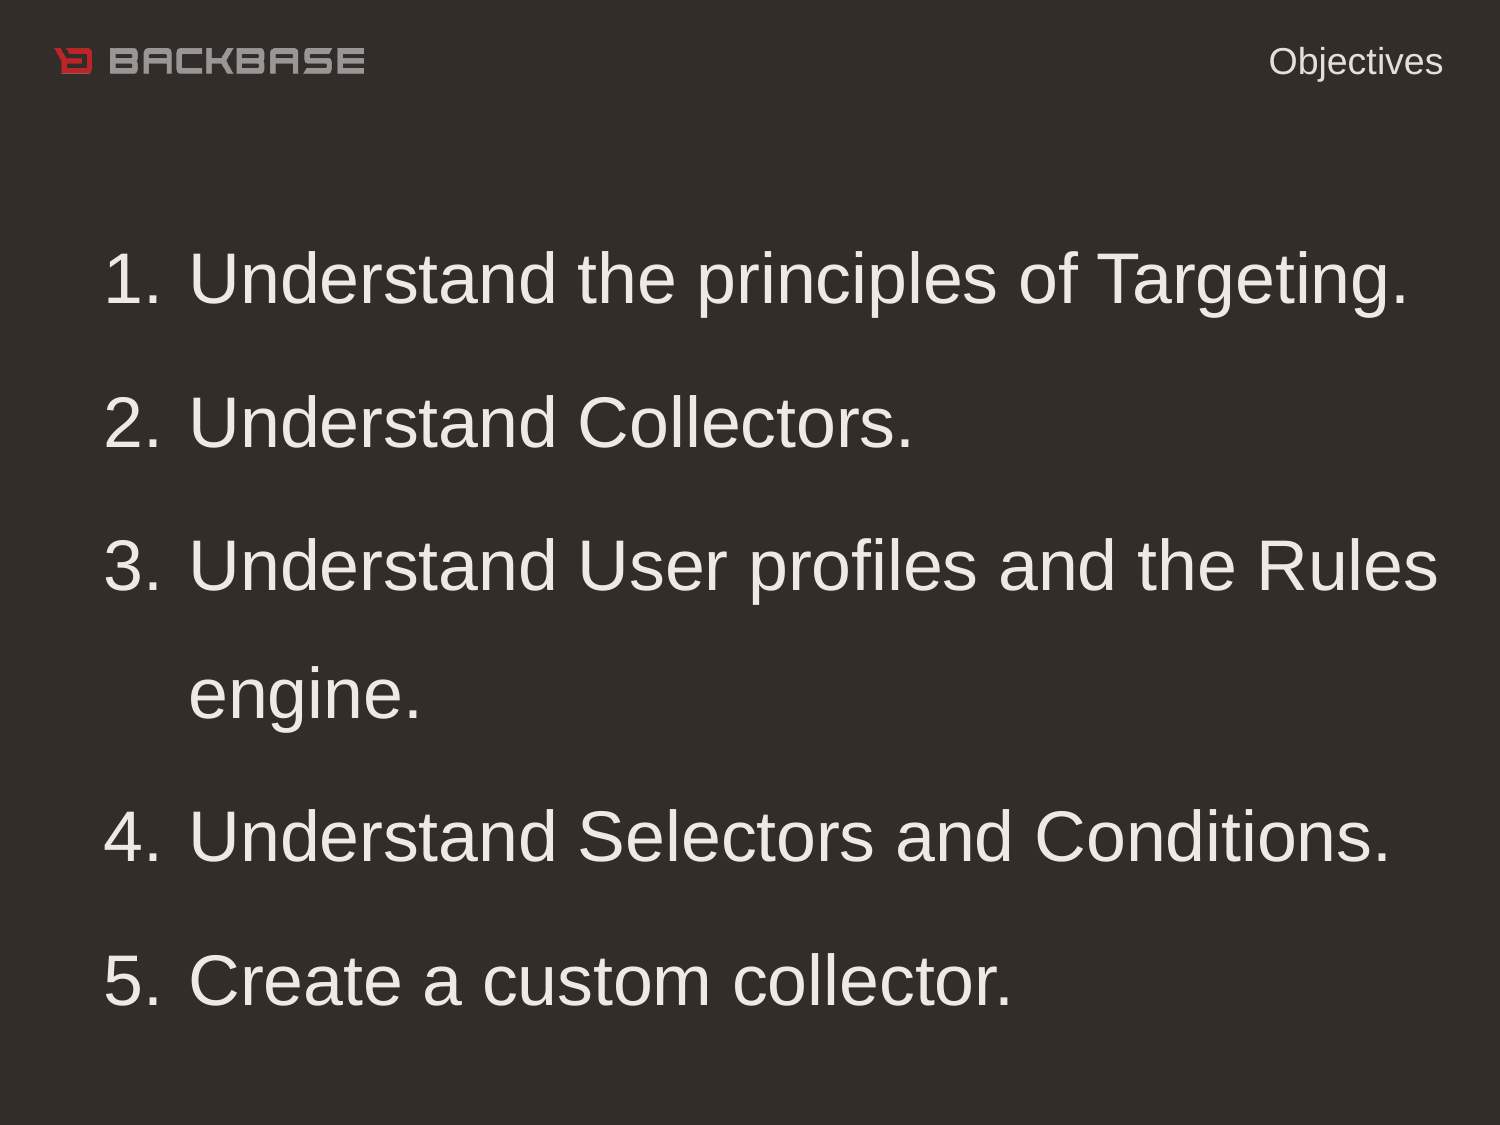

Objectives
Understand the principles of Targeting.
Understand Collectors.
Understand User profiles and the Rules engine.
Understand Selectors and Conditions.
Create a custom collector.